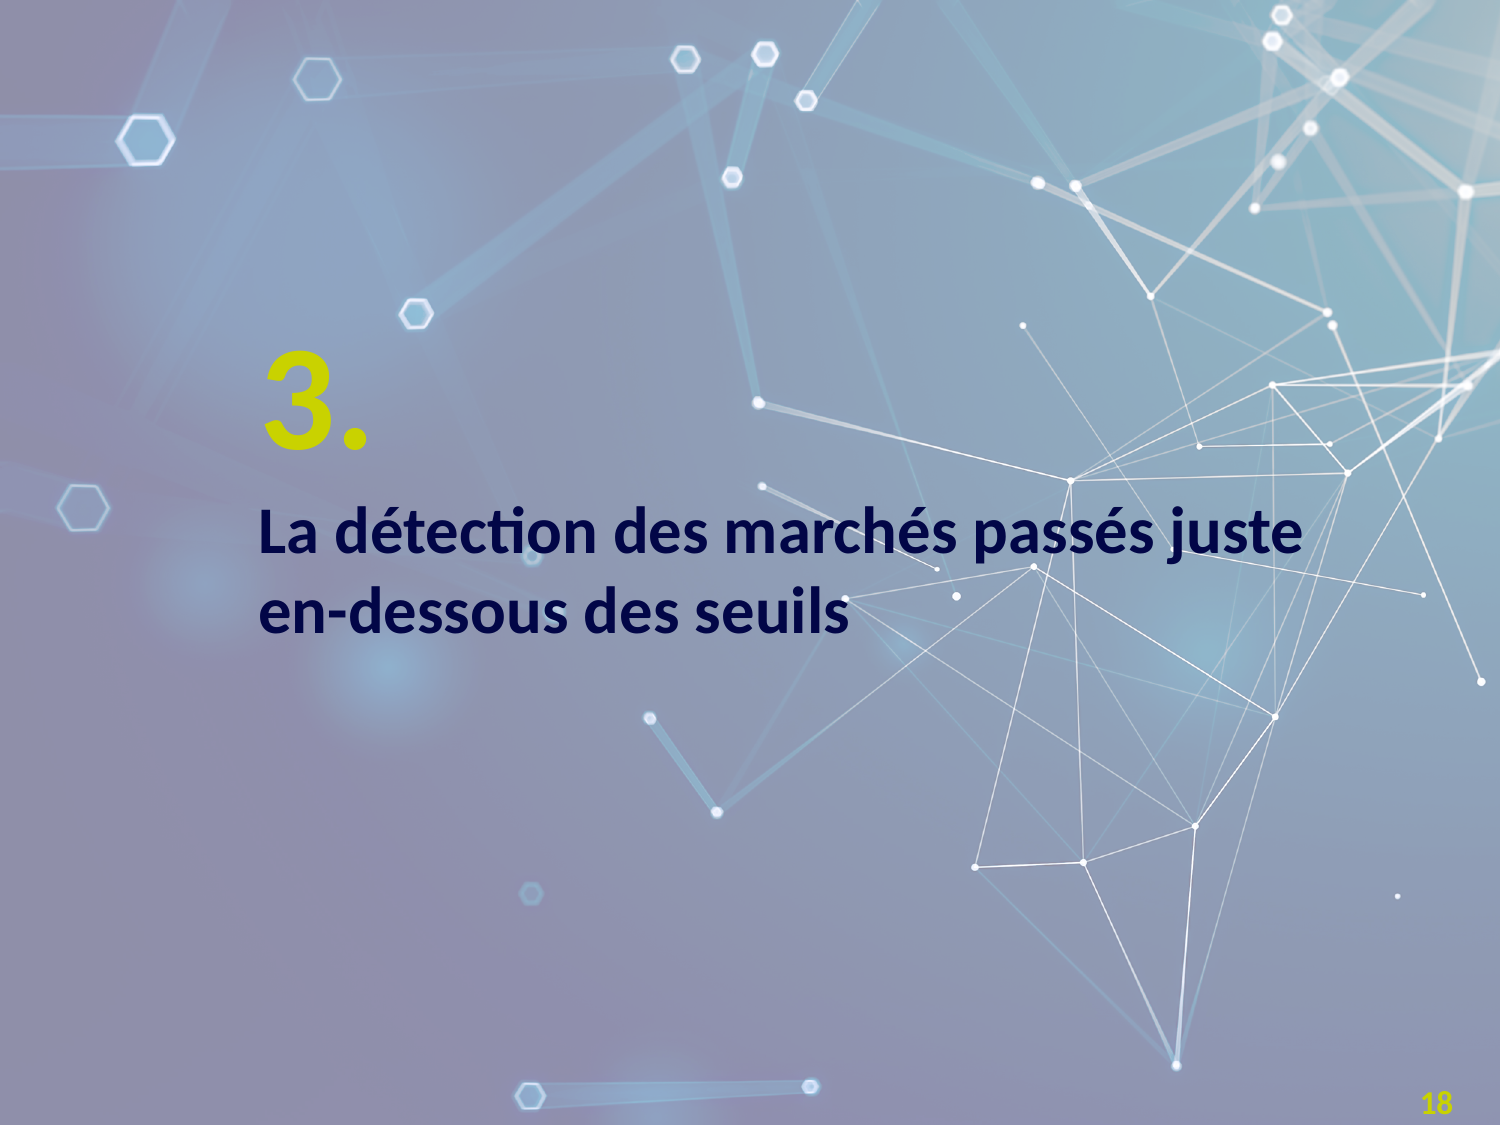

3.
La détection des marchés passés juste en-dessous des seuils